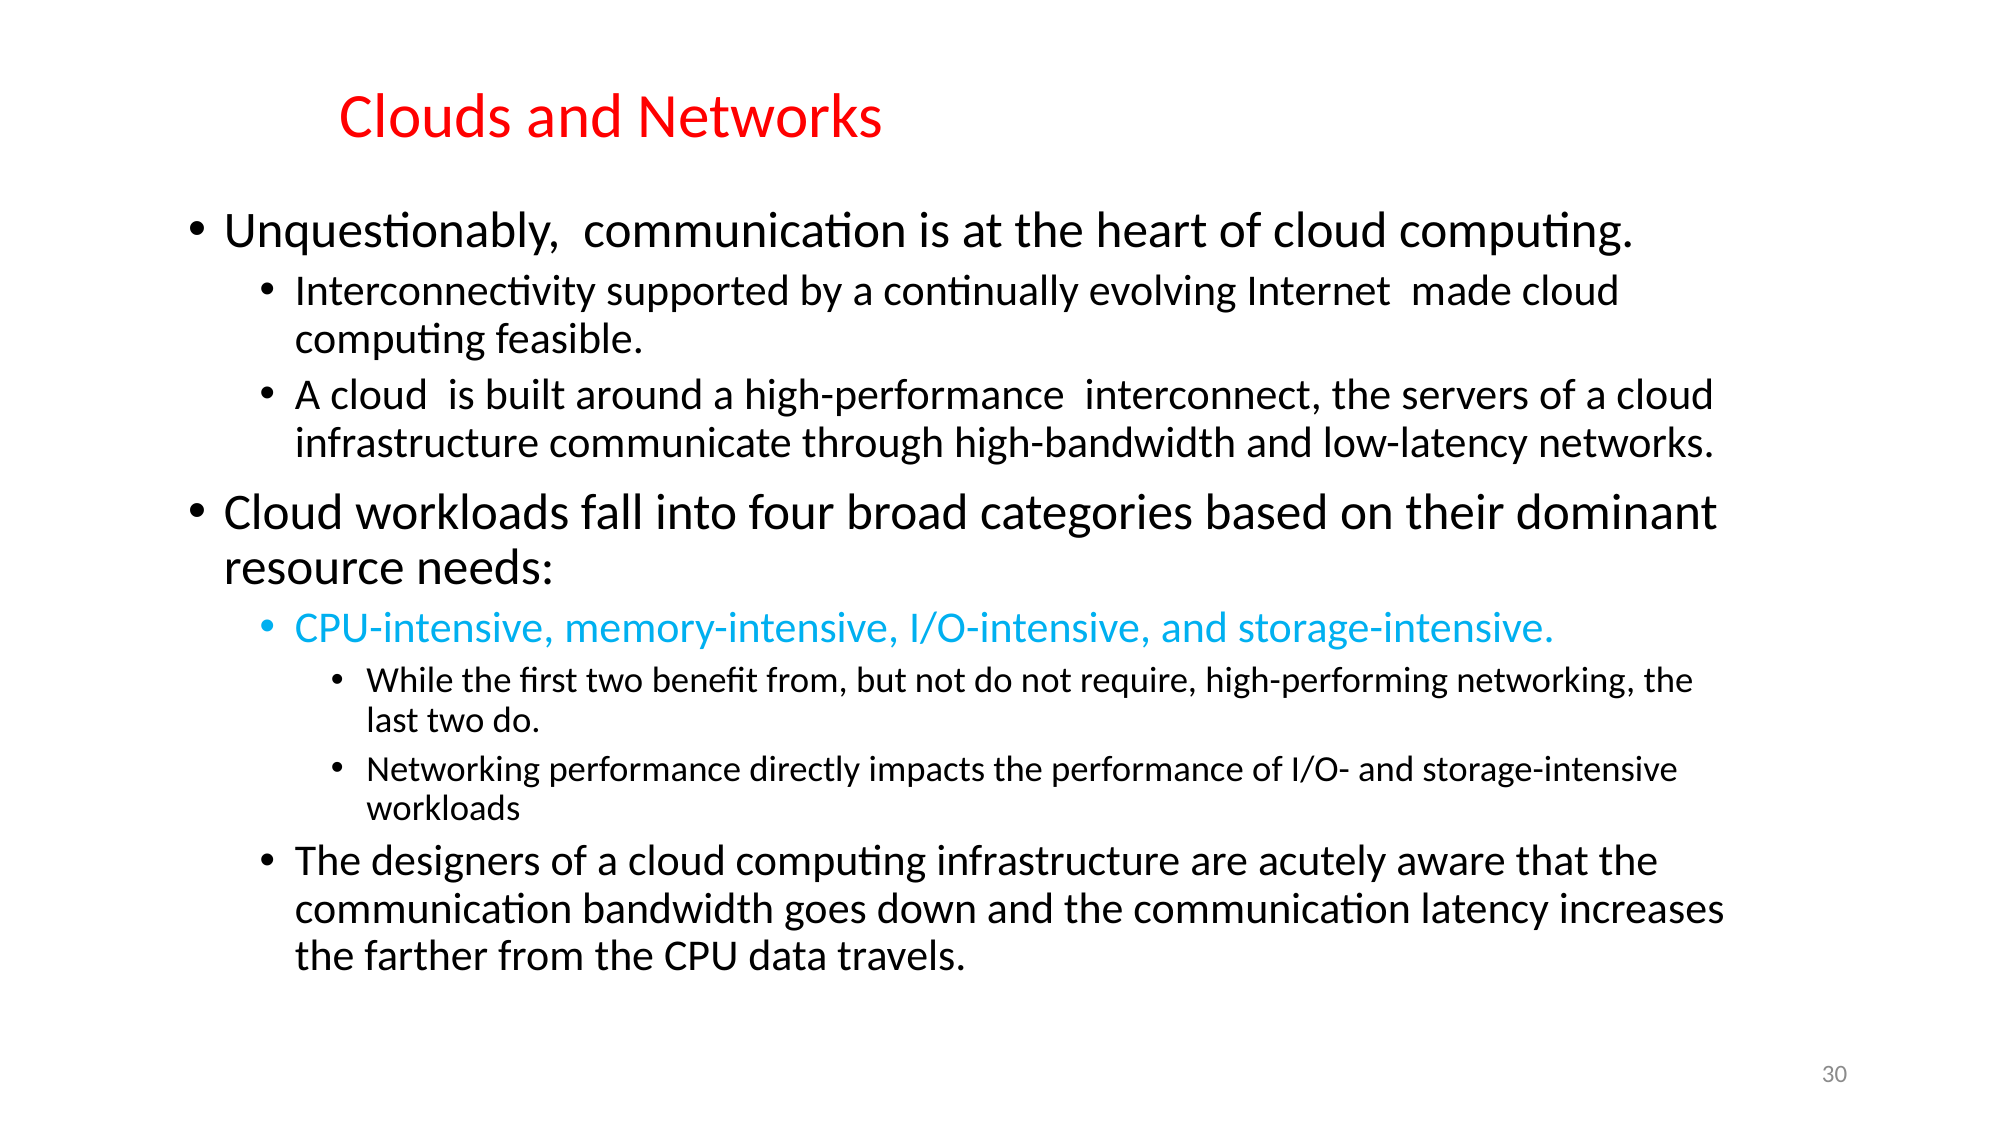

# Clouds and Networks
Unquestionably,  communication is at the heart of cloud computing.
Interconnectivity supported by a continually evolving Internet  made cloud computing feasible.
A cloud  is built around a high-performance  interconnect, the servers of a cloud infrastructure communicate through high-bandwidth and low-latency networks.
Cloud workloads fall into four broad categories based on their dominant resource needs:
CPU-intensive, memory-intensive, I/O-intensive, and storage-intensive.
While the first two benefit from, but not do not require, high-performing networking, the last two do.
Networking performance directly impacts the performance of I/O- and storage-intensive workloads
The designers of a cloud computing infrastructure are acutely aware that the communication bandwidth goes down and the communication latency increases the farther from the CPU data travels.

30